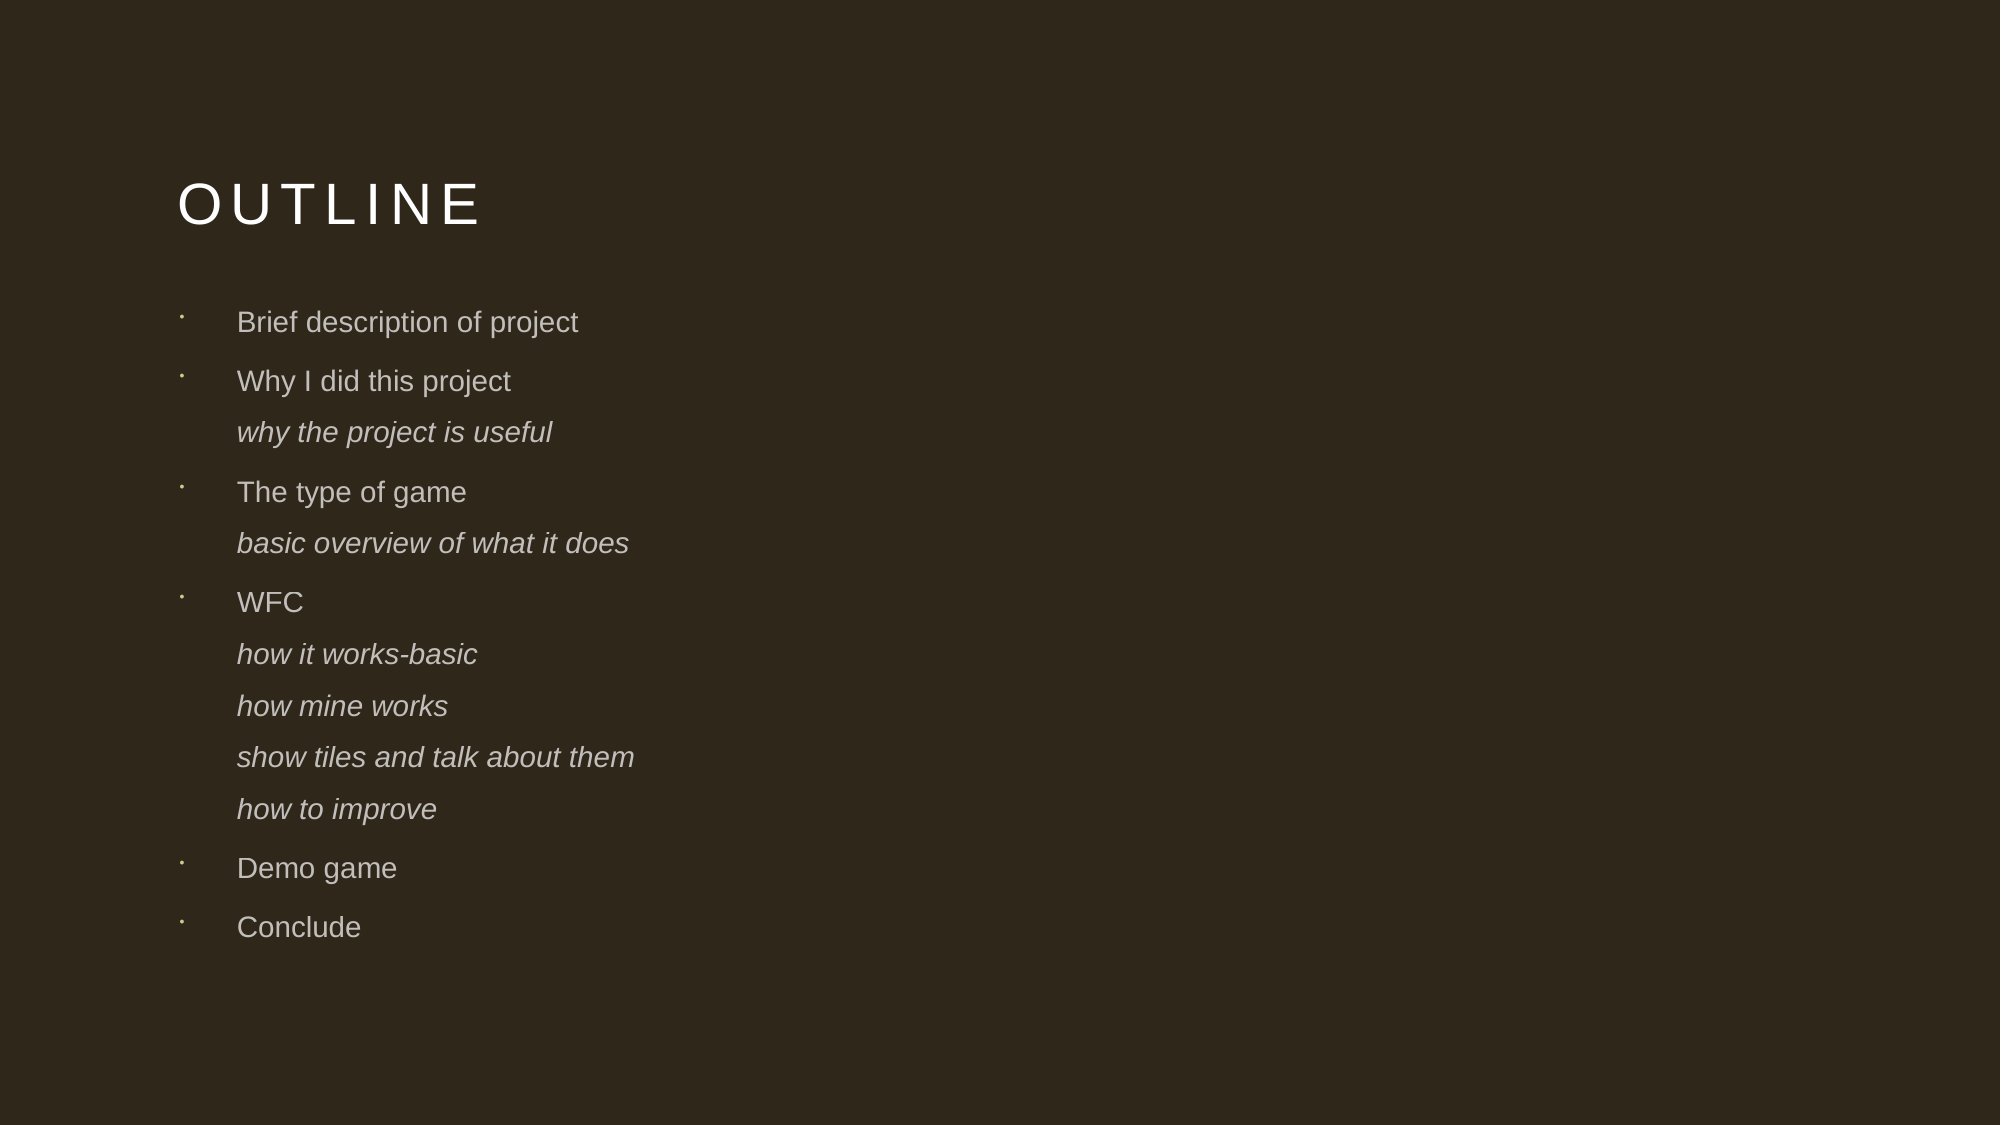

# Outline
Brief description of project
Why I did this project
		why the project is useful
The type of game
	basic overview of what it does
WFC
	how it works-basic
	how mine works
		show tiles and talk about them
		how to improve
Demo game
Conclude